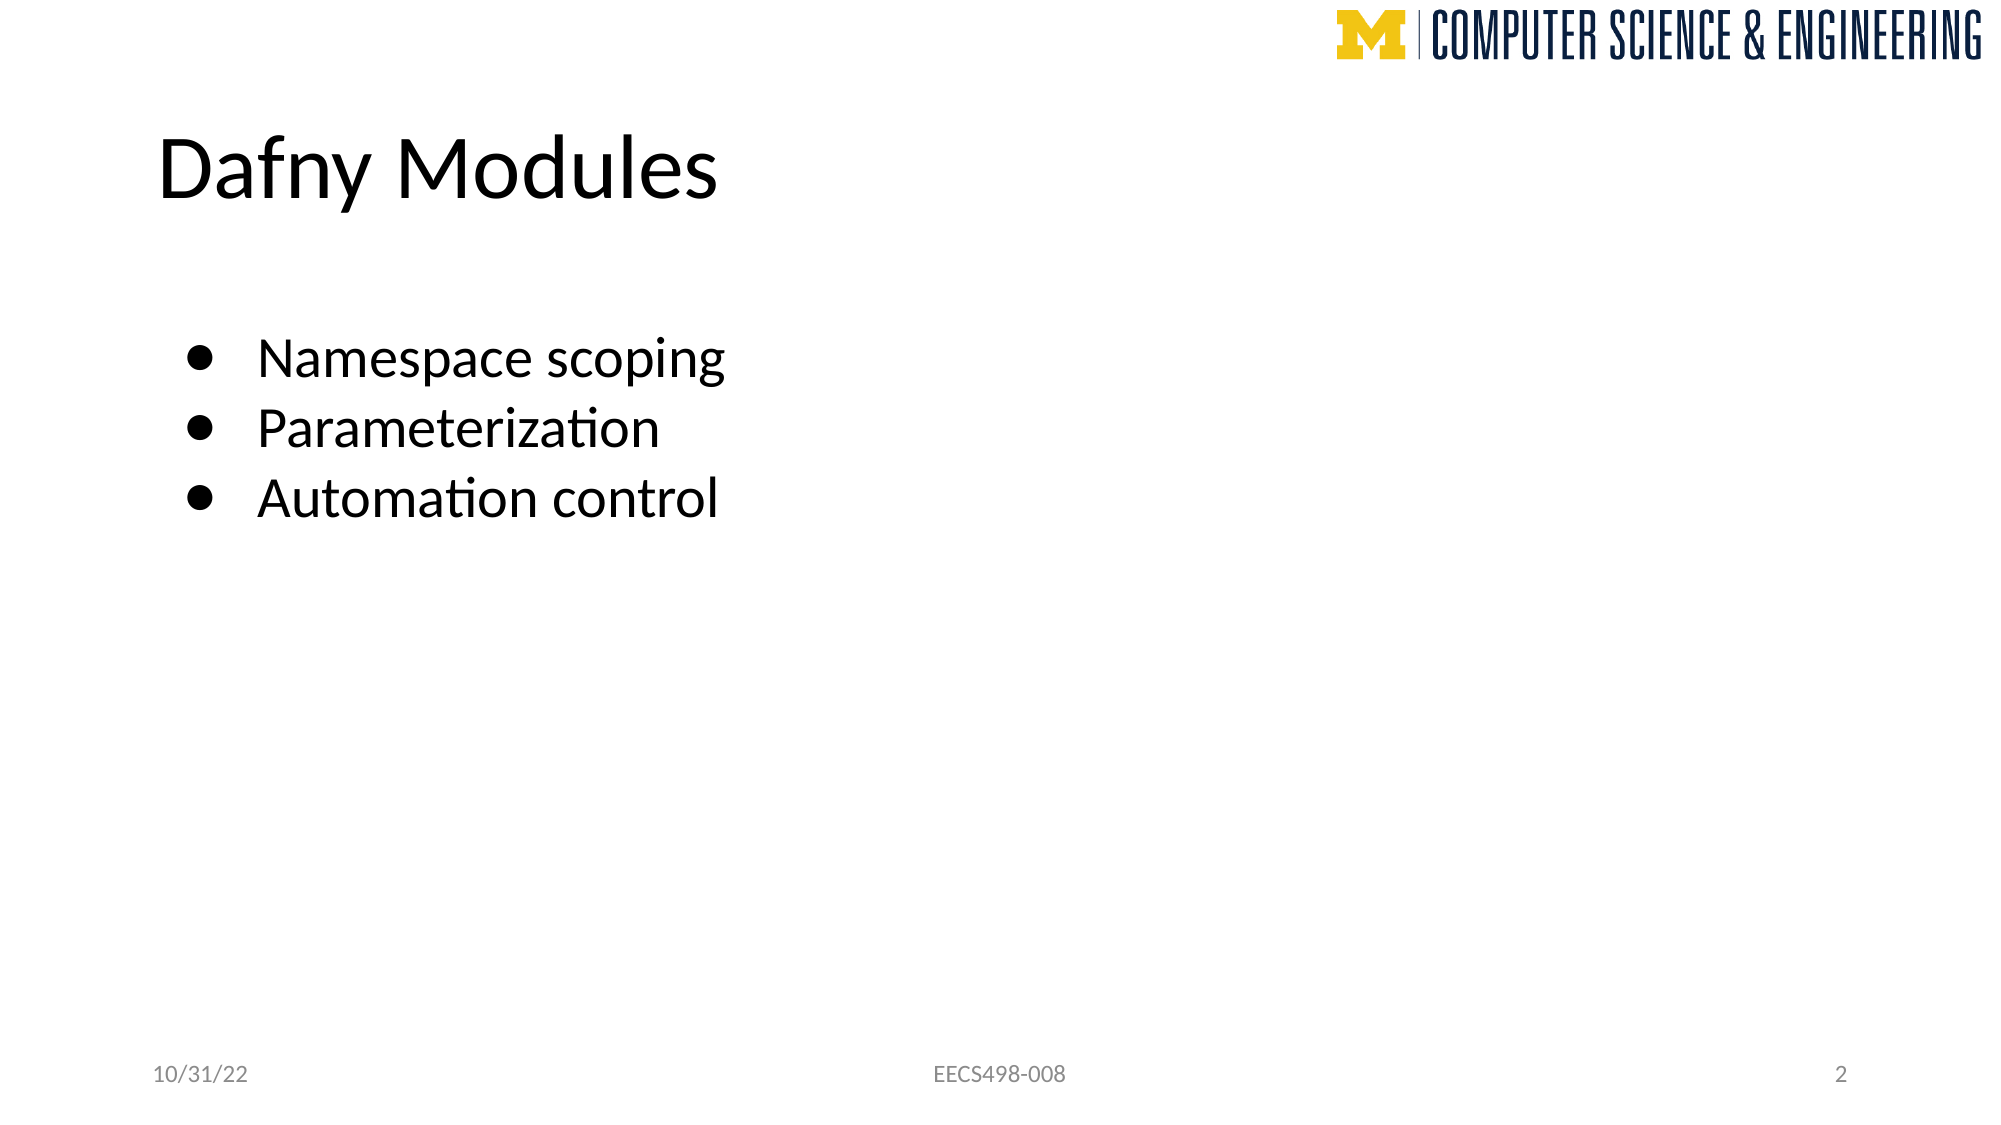

# Dafny Modules
Namespace scoping
Parameterization
Automation control
10/31/22
EECS498-008
2